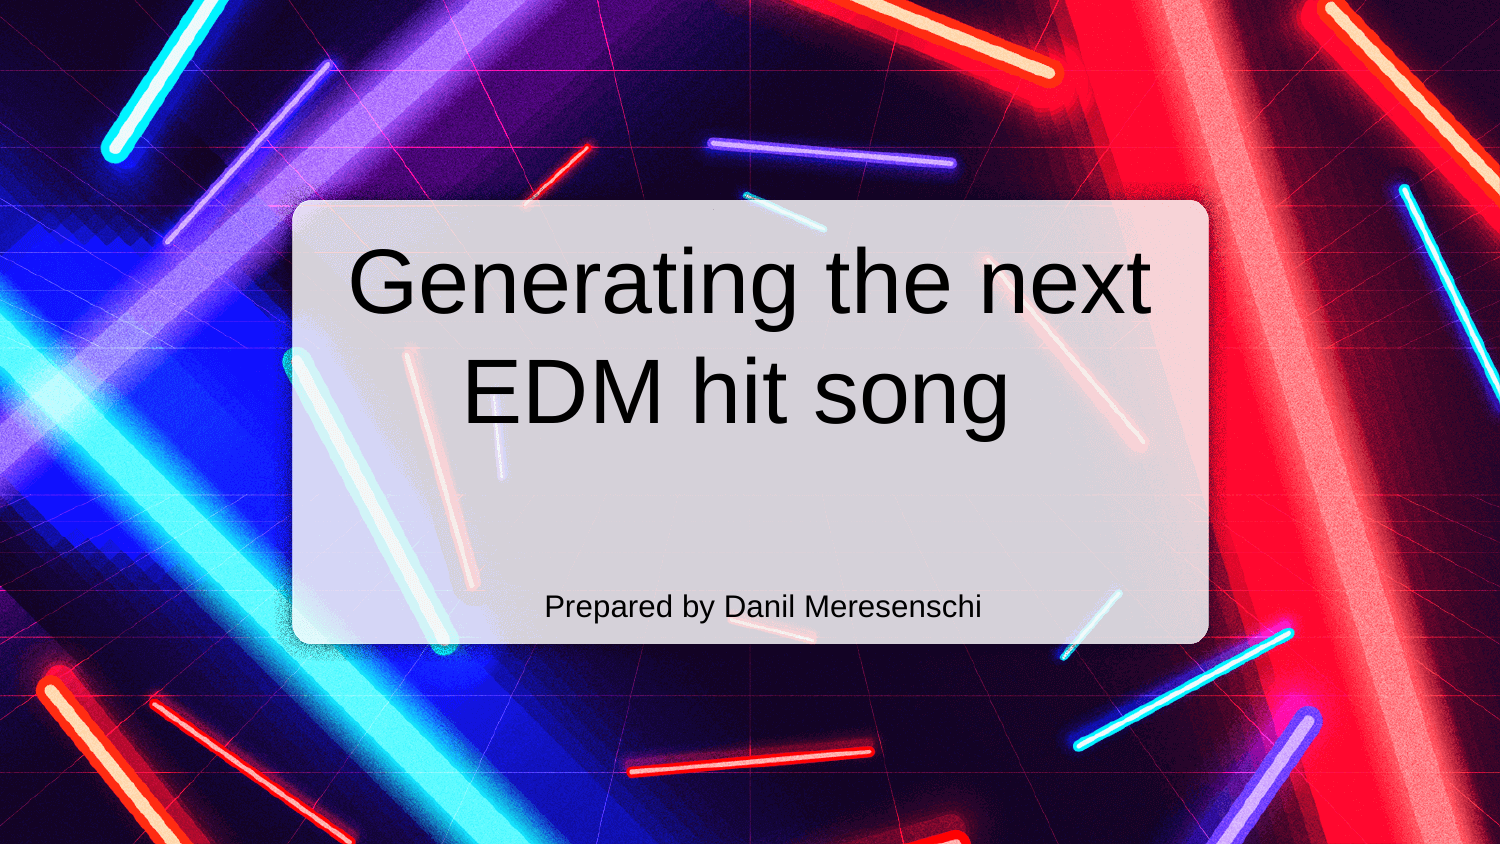

Generating the next EDM hit song
Prepared by Danil Meresenschi